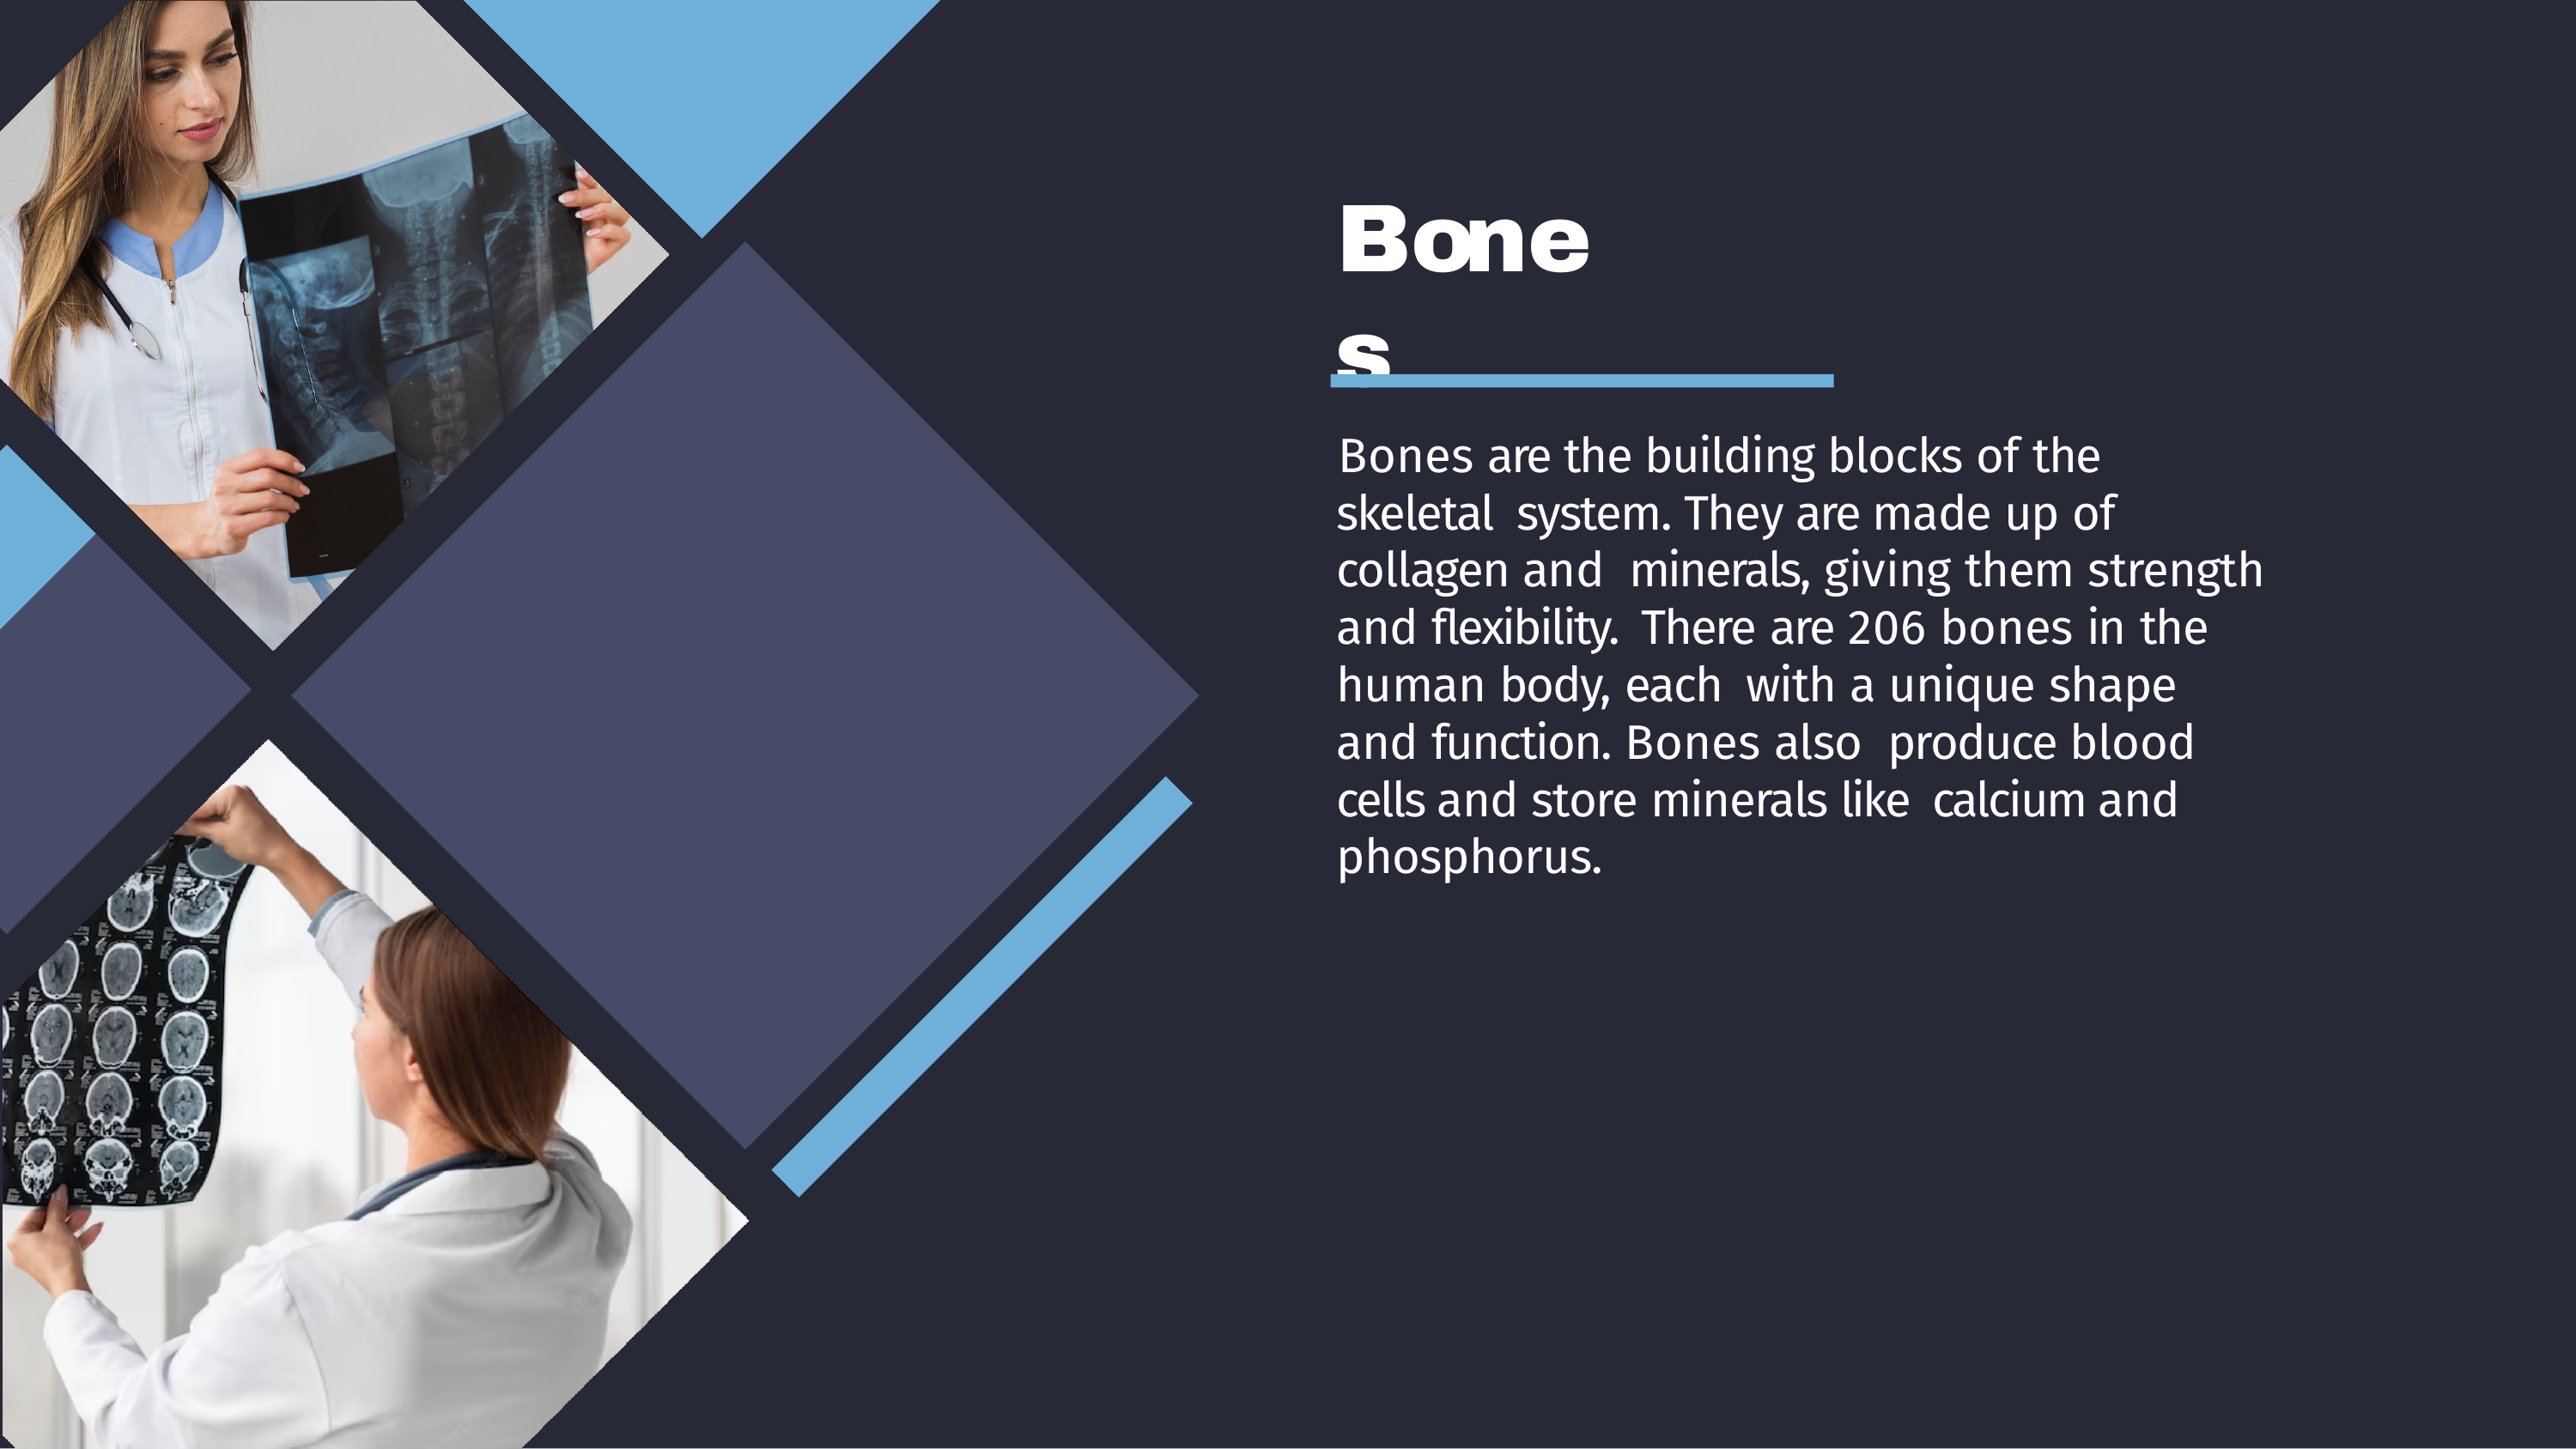

# Bones

Bones are the building blocks of the skeletal  system. They are made up of collagen and  minerals, giving them strength and ﬂexibility.  There are 206 bones in the human body, each  with a unique shape and function. Bones also  produce blood cells and store minerals like  calcium and phosphorus.